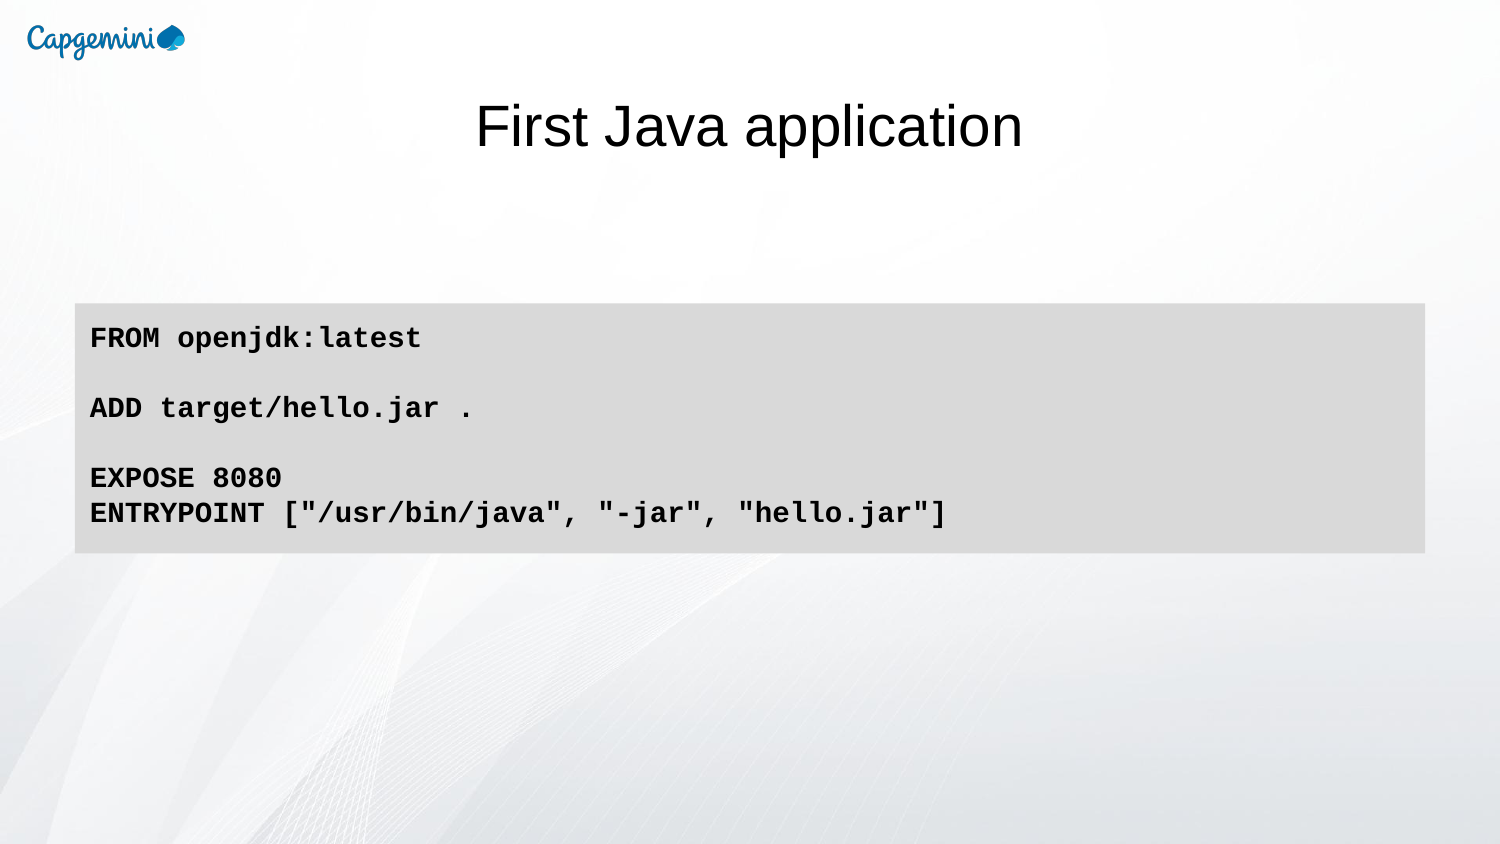

# First Java application
FROM openjdk:latest
ADD target/hello.jar .
EXPOSE 8080
ENTRYPOINT ["/usr/bin/java", "-jar", "hello.jar"]